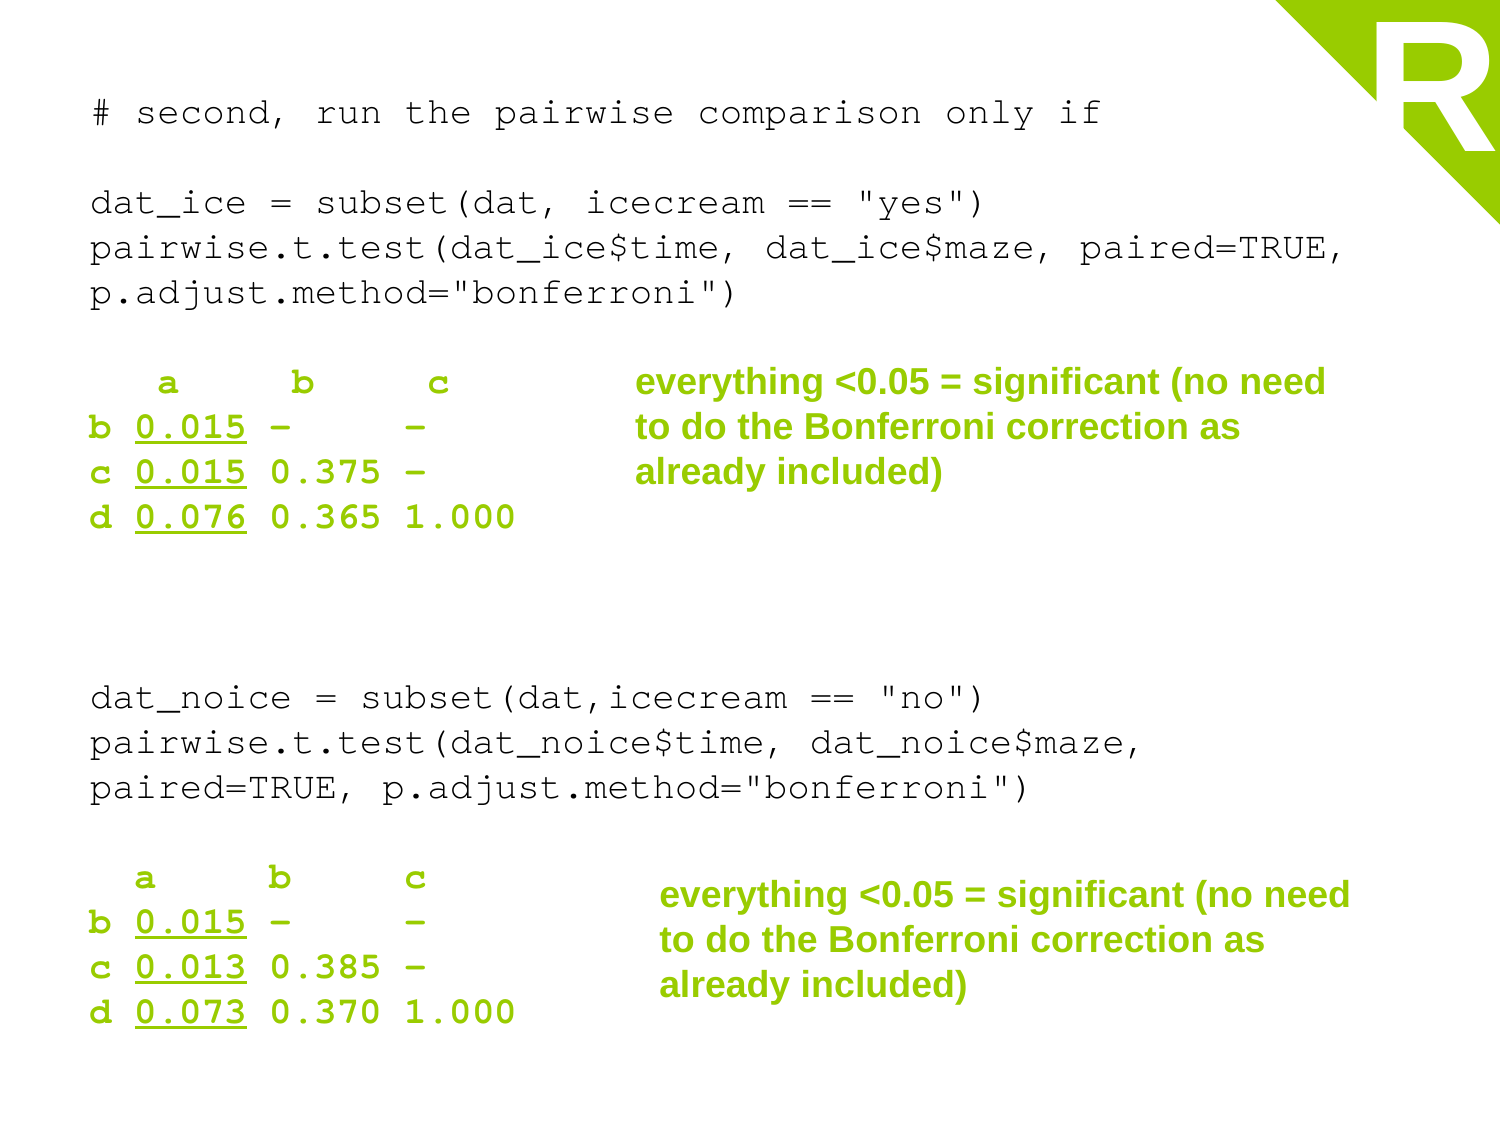

R

# second, run the pairwise comparison only if

dat_ice = subset(dat, icecream == "yes")
pairwise.t.test(dat_ice$time, dat_ice$maze, paired=TRUE, p.adjust.method="bonferroni")

   a     b     c
b 0.015 -     -
c 0.015 0.375 -
d 0.076 0.365 1.000

dat_noice = subset(dat,icecream == "no")
pairwise.t.test(dat_noice$time, dat_noice$maze, paired=TRUE, p.adjust.method="bonferroni")

  a     b     c
b 0.015 -     -
c 0.013 0.385 -
d 0.073 0.370 1.000

everything <0.05 = significant (no need to do the Bonferroni correction as already included)
everything <0.05 = significant (no need to do the Bonferroni correction as already included)